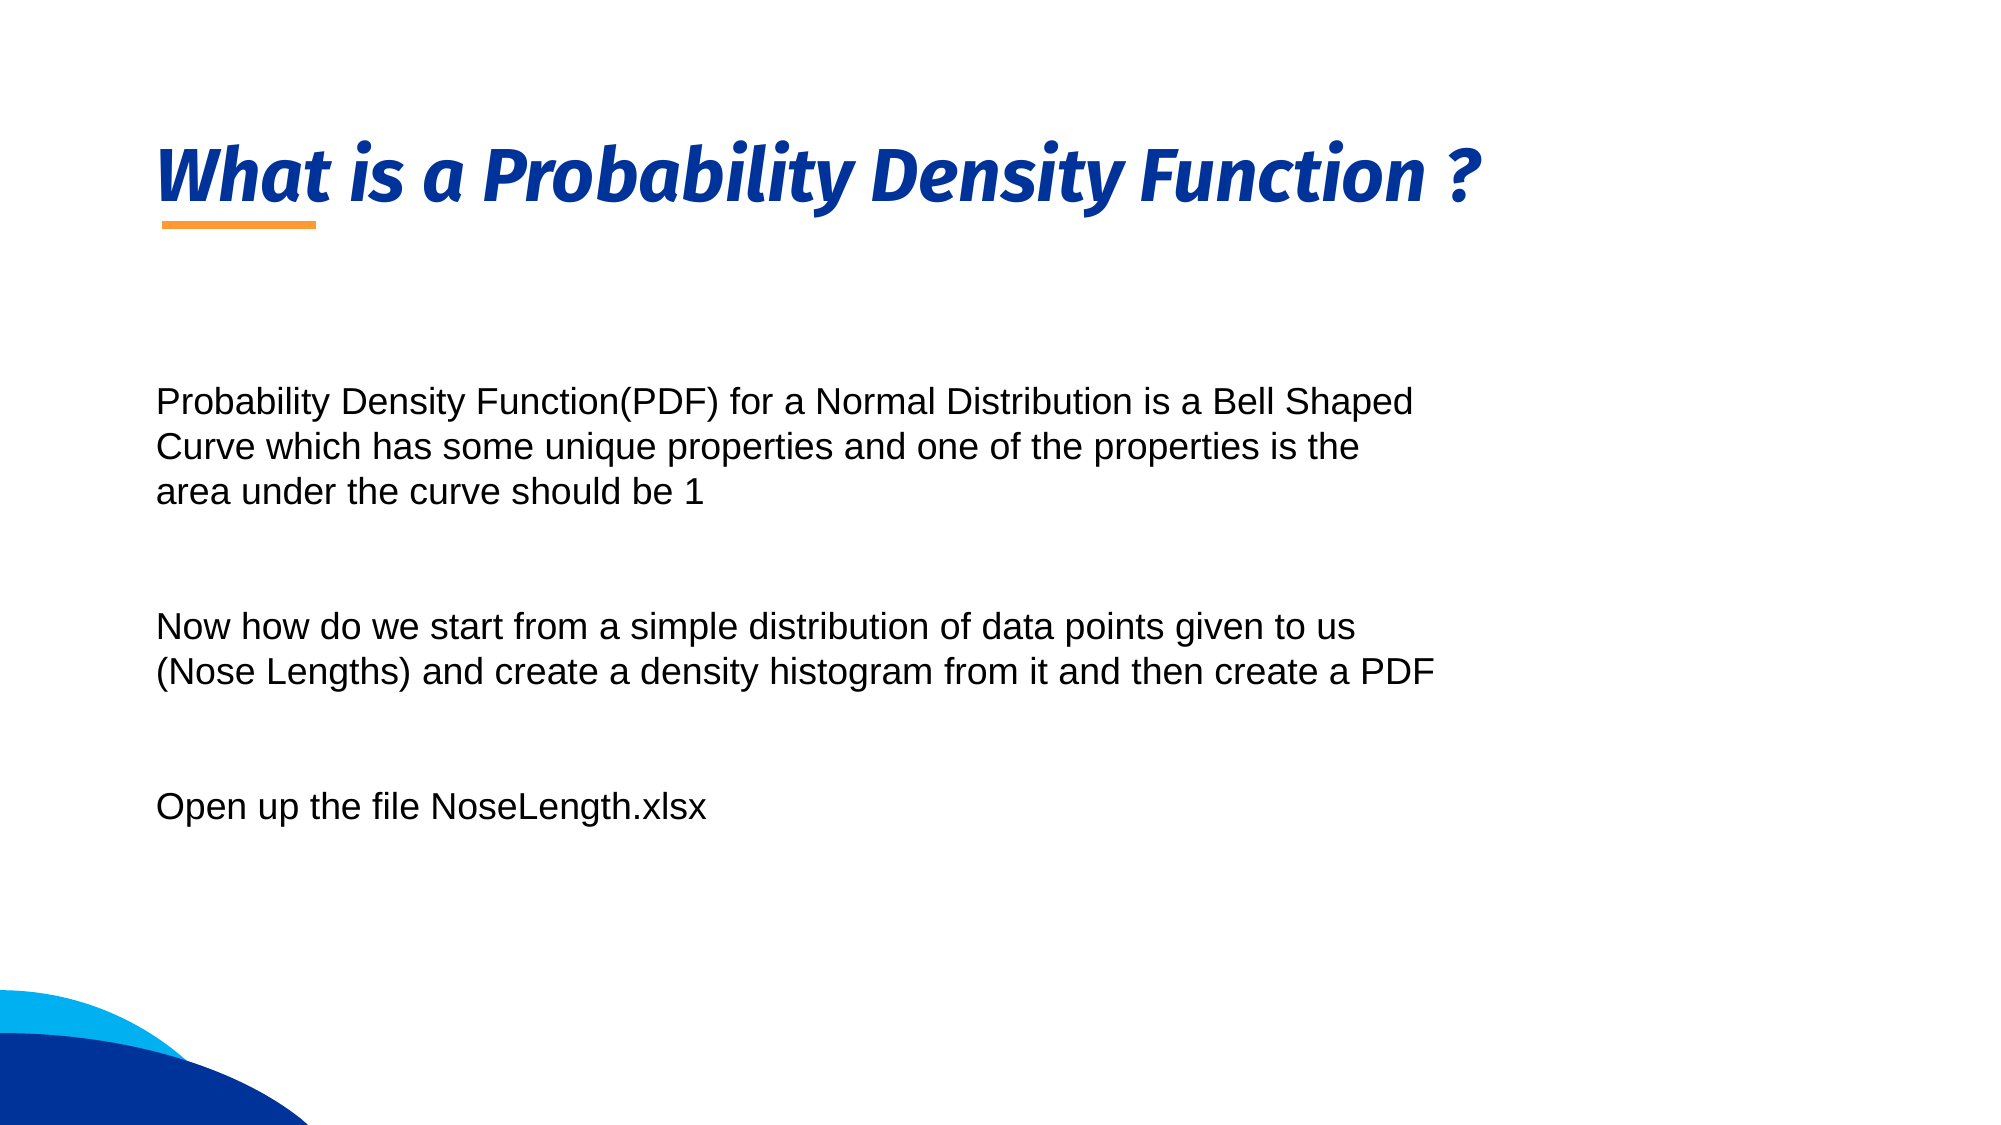

What is a Probability Density Function ?
Probability Density Function(PDF) for a Normal Distribution is a Bell Shaped
Curve which has some unique properties and one of the properties is the
area under the curve should be 1

Now how do we start from a simple distribution of data points given to us
(Nose Lengths) and create a density histogram from it and then create a PDF

Open up the file NoseLength.xlsx